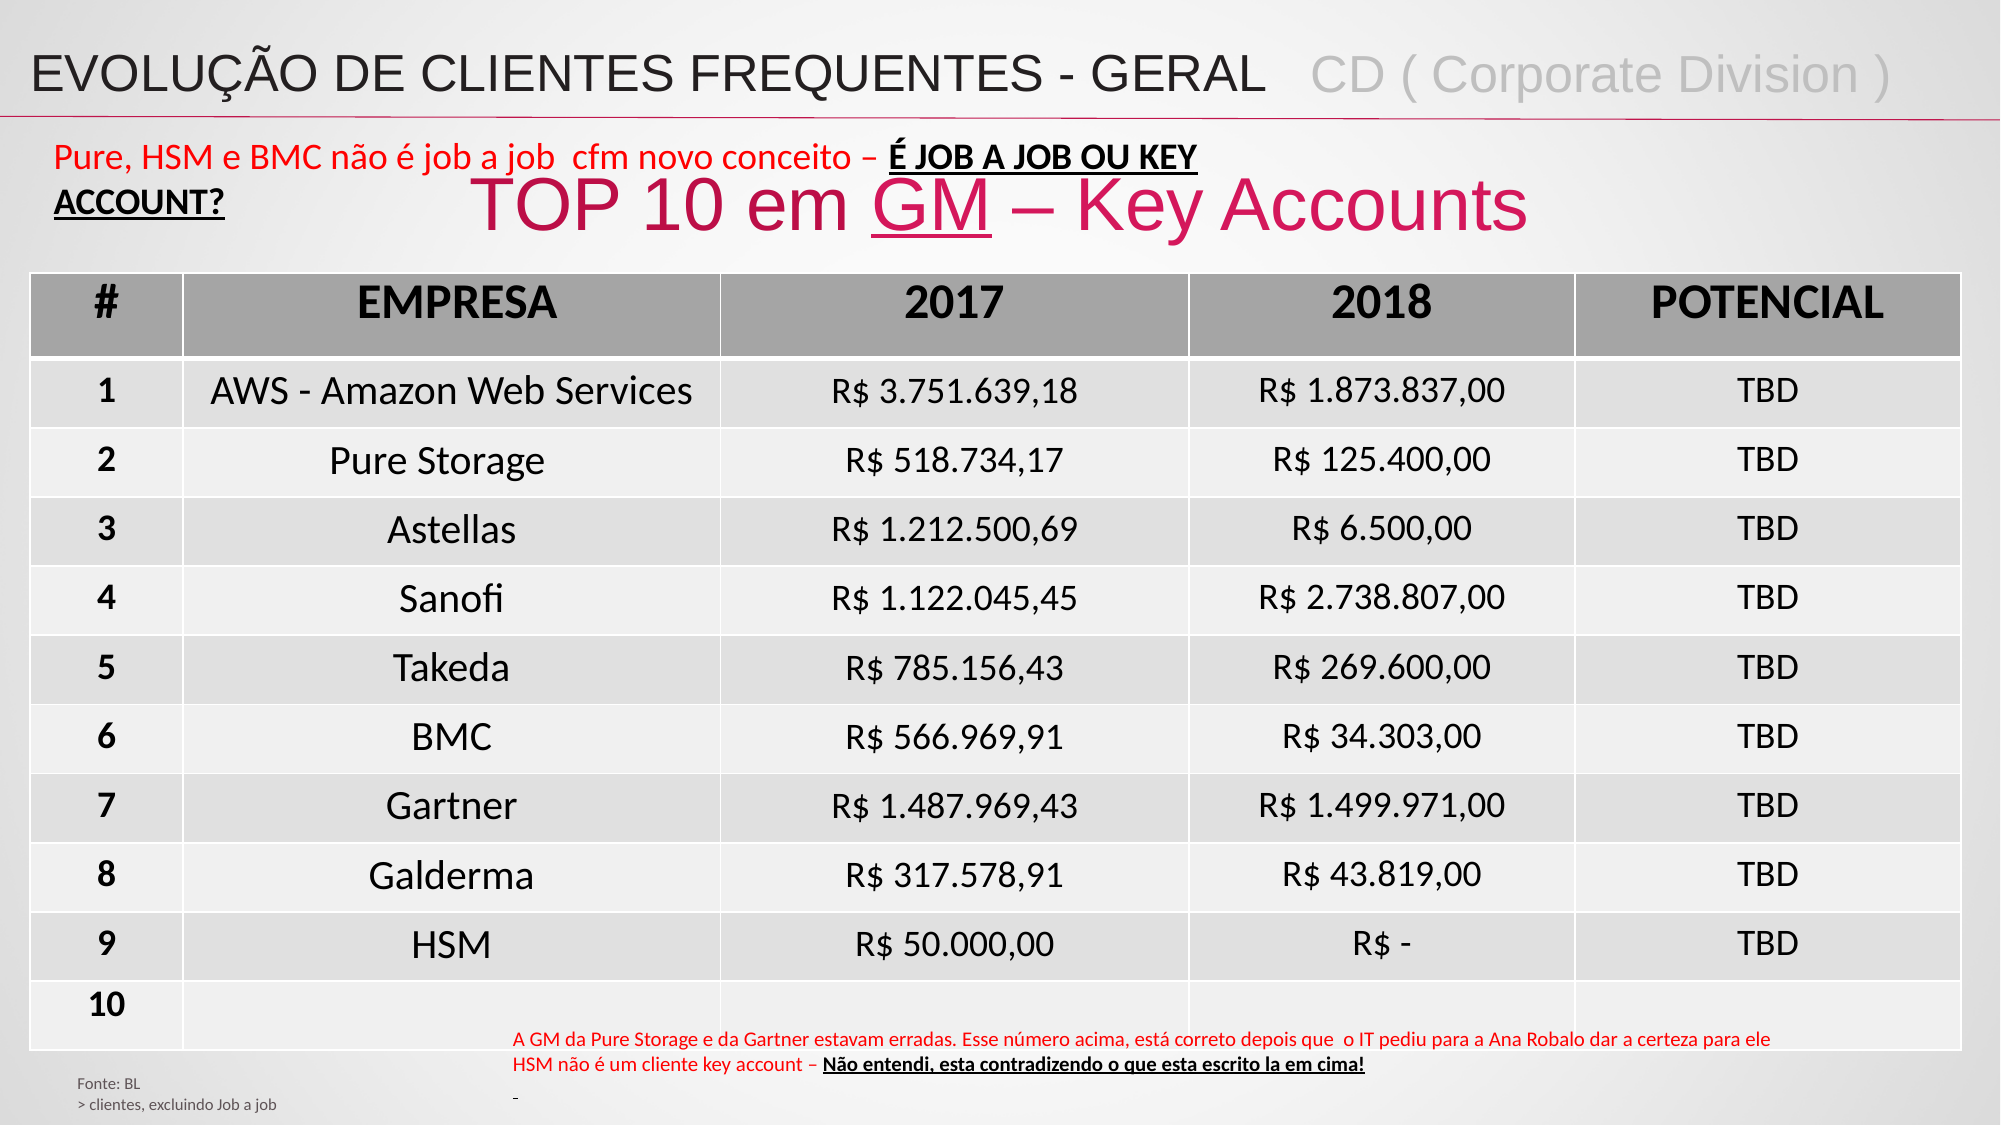

CD ( Corporate Division )
EVOLUÇÃO DE CLIENTES FREQUENTES - GERAL
Pure, HSM e BMC não é job a job  cfm novo conceito – É JOB A JOB OU KEY ACCOUNT?
TOP 10 em GM – Key Accounts
| # | EMPRESA | 2017 | 2018 | POTENCIAL |
| --- | --- | --- | --- | --- |
| 1 | AWS - Amazon Web Services | R$ 3.751.639,18 | R$ 1.873.837,00 | TBD |
| 2 | Pure Storage | R$ 518.734,17 | R$ 125.400,00 | TBD |
| 3 | Astellas | R$ 1.212.500,69 | R$ 6.500,00 | TBD |
| 4 | Sanofi | R$ 1.122.045,45 | R$ 2.738.807,00 | TBD |
| 5 | Takeda | R$ 785.156,43 | R$ 269.600,00 | TBD |
| 6 | BMC | R$ 566.969,91 | R$ 34.303,00 | TBD |
| 7 | Gartner | R$ 1.487.969,43 | R$ 1.499.971,00 | TBD |
| 8 | Galderma | R$ 317.578,91 | R$ 43.819,00 | TBD |
| 9 | HSM | R$ 50.000,00 | R$ - | TBD |
| 10 |  |  |  |  |
A GM da Pure Storage e da Gartner estavam erradas. Esse número acima, está correto depois que  o IT pediu para a Ana Robalo dar a certeza para ele
HSM não é um cliente key account – Não entendi, esta contradizendo o que esta escrito la em cima!

Fonte: BL
> clientes, excluindo Job a job